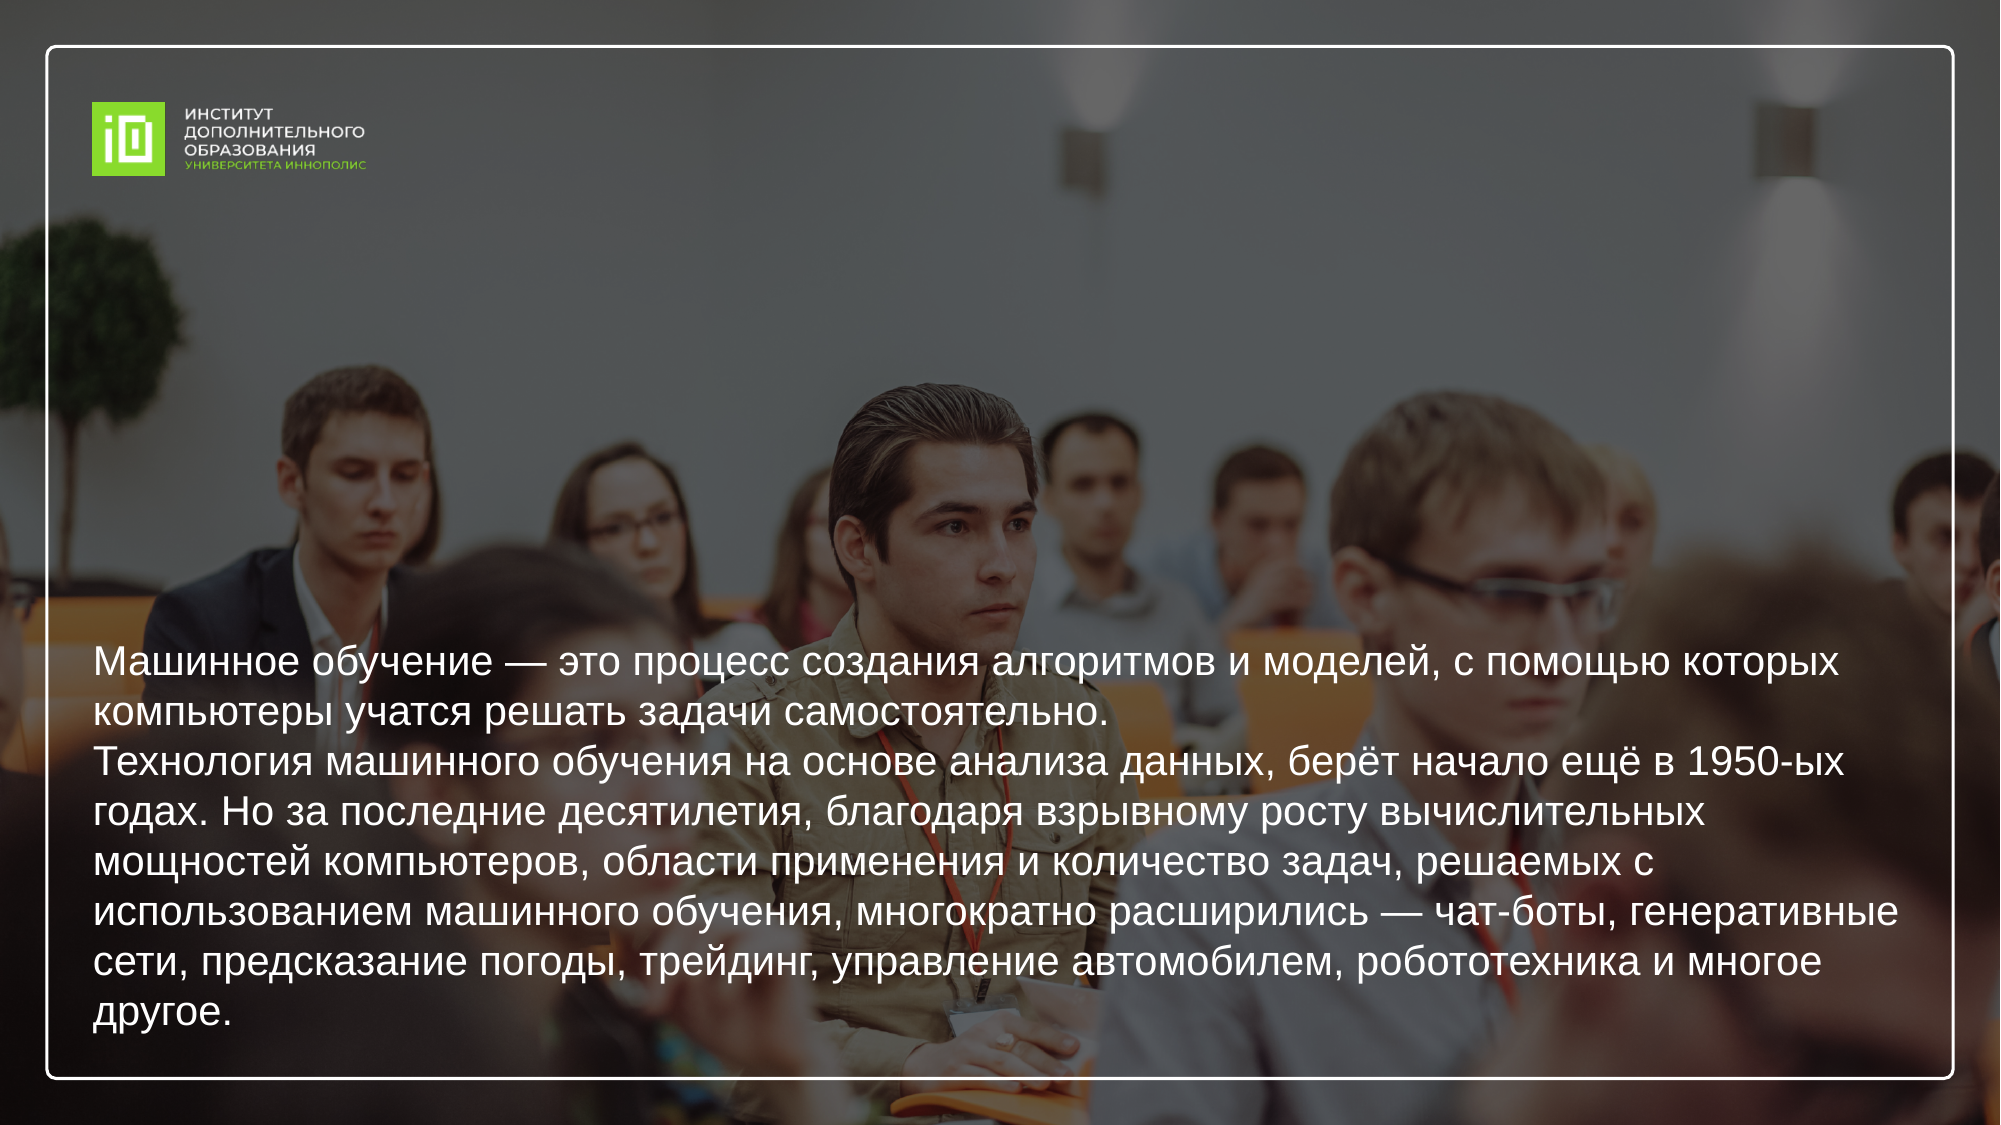

# Машинное обучение — это процесс создания алгоритмов и моделей, с помощью которых компьютеры учатся решать задачи самостоятельно. Технология машинного обучения на основе анализа данных, берёт начало ещё в 1950-ых годах. Но за последние десятилетия, благодаря взрывному росту вычислительных мощностей компьютеров, области применения и количество задач, решаемых с использованием машинного обучения, многократно расширились — чат-боты, генеративные сети, предсказание погоды, трейдинг, управление автомобилем, робототехника и многое другое.